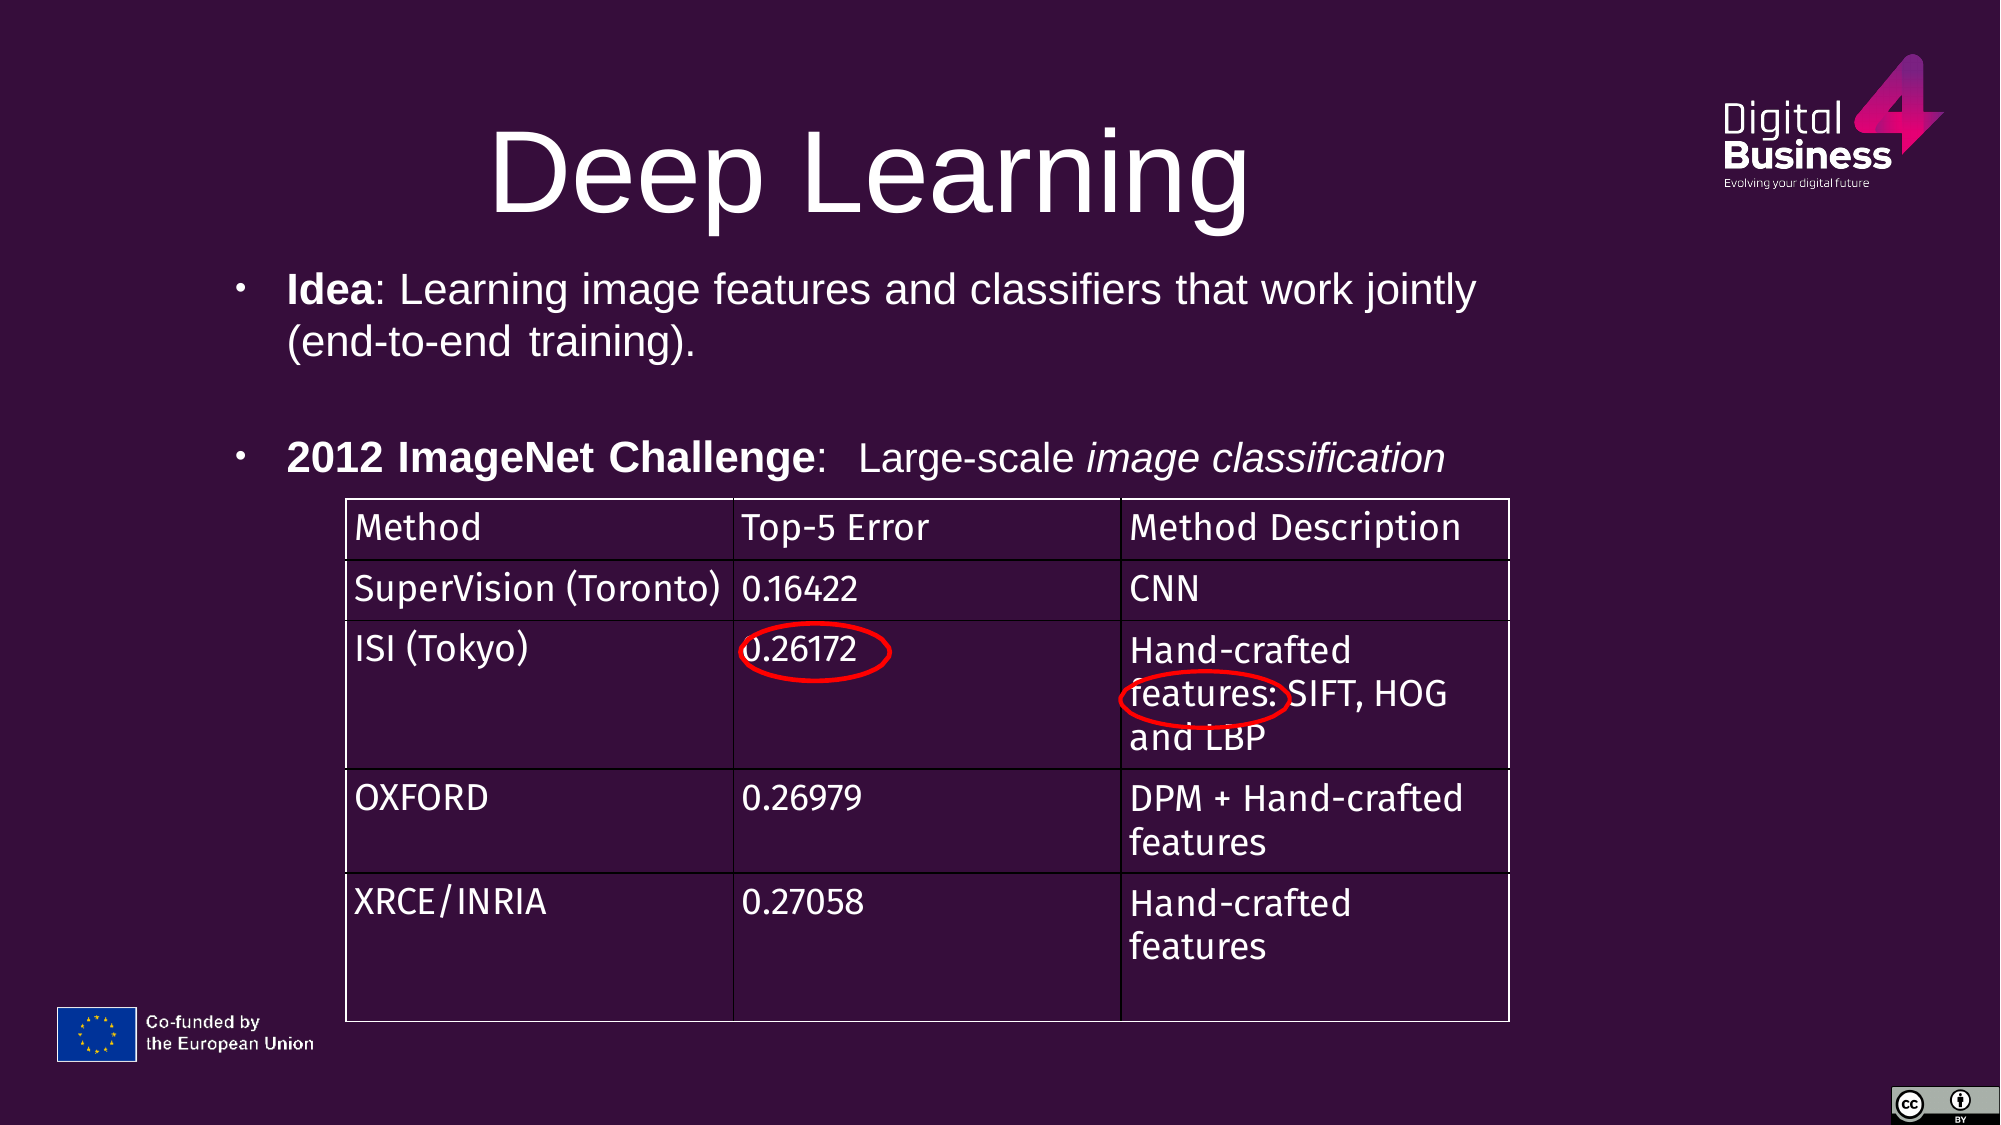

Deep Learning
Idea: Learning image features and classifiers that work jointly (end-to-end training).
•
2012 ImageNet Challenge:	Large-scale image classification
•
| Method | Top-5 Error | Method Description |
| --- | --- | --- |
| SuperVision (Toronto) | 0.16422 | CNN |
| ISI (Tokyo) | 0.26172 | Hand-crafted features: SIFT, HOG and LBP |
| OXFORD | 0.26979 | DPM + Hand-crafted features |
| XRCE/INRIA | 0.27058 | Hand-crafted features |